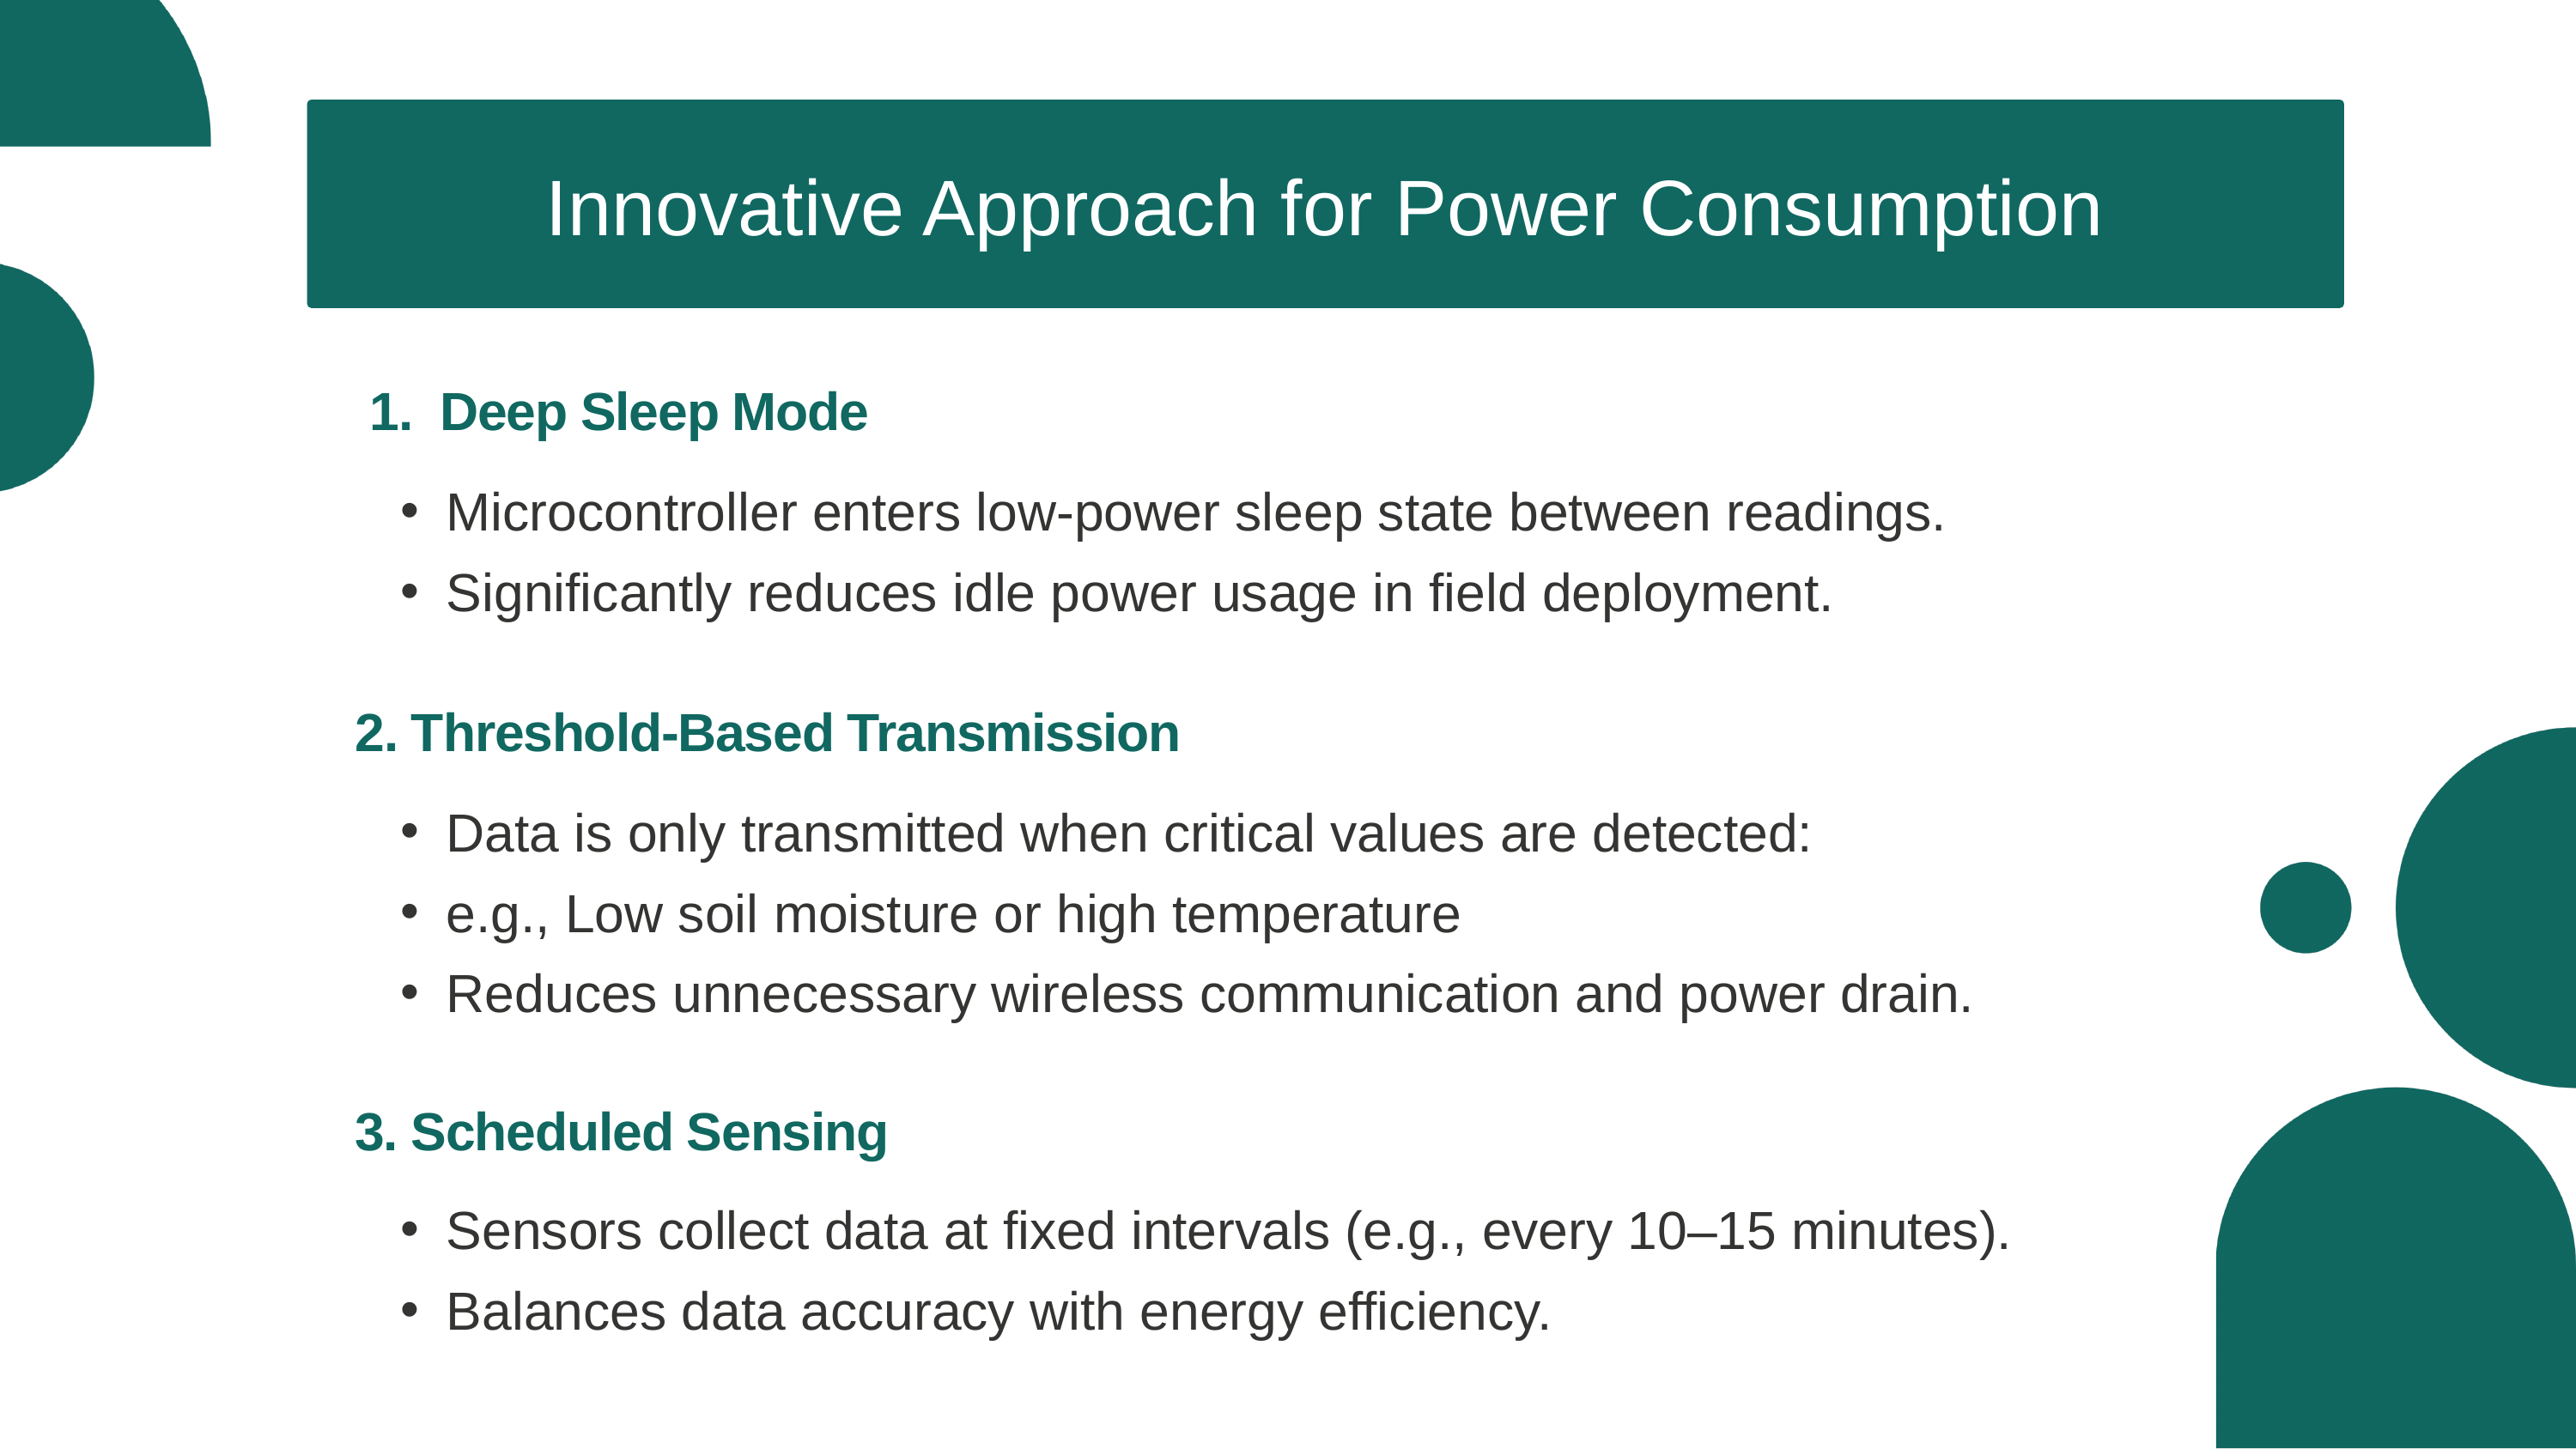

Innovative Approach for Power Consumption
 1.  Deep Sleep Mode
Microcontroller enters low-power sleep state between readings.
Significantly reduces idle power usage in field deployment.

2. Threshold-Based Transmission

Data is only transmitted when critical values are detected:
e.g., Low soil moisture or high temperature
Reduces unnecessary wireless communication and power drain.

3. Scheduled Sensing
Sensors collect data at fixed intervals (e.g., every 10–15 minutes).
Balances data accuracy with energy efficiency.